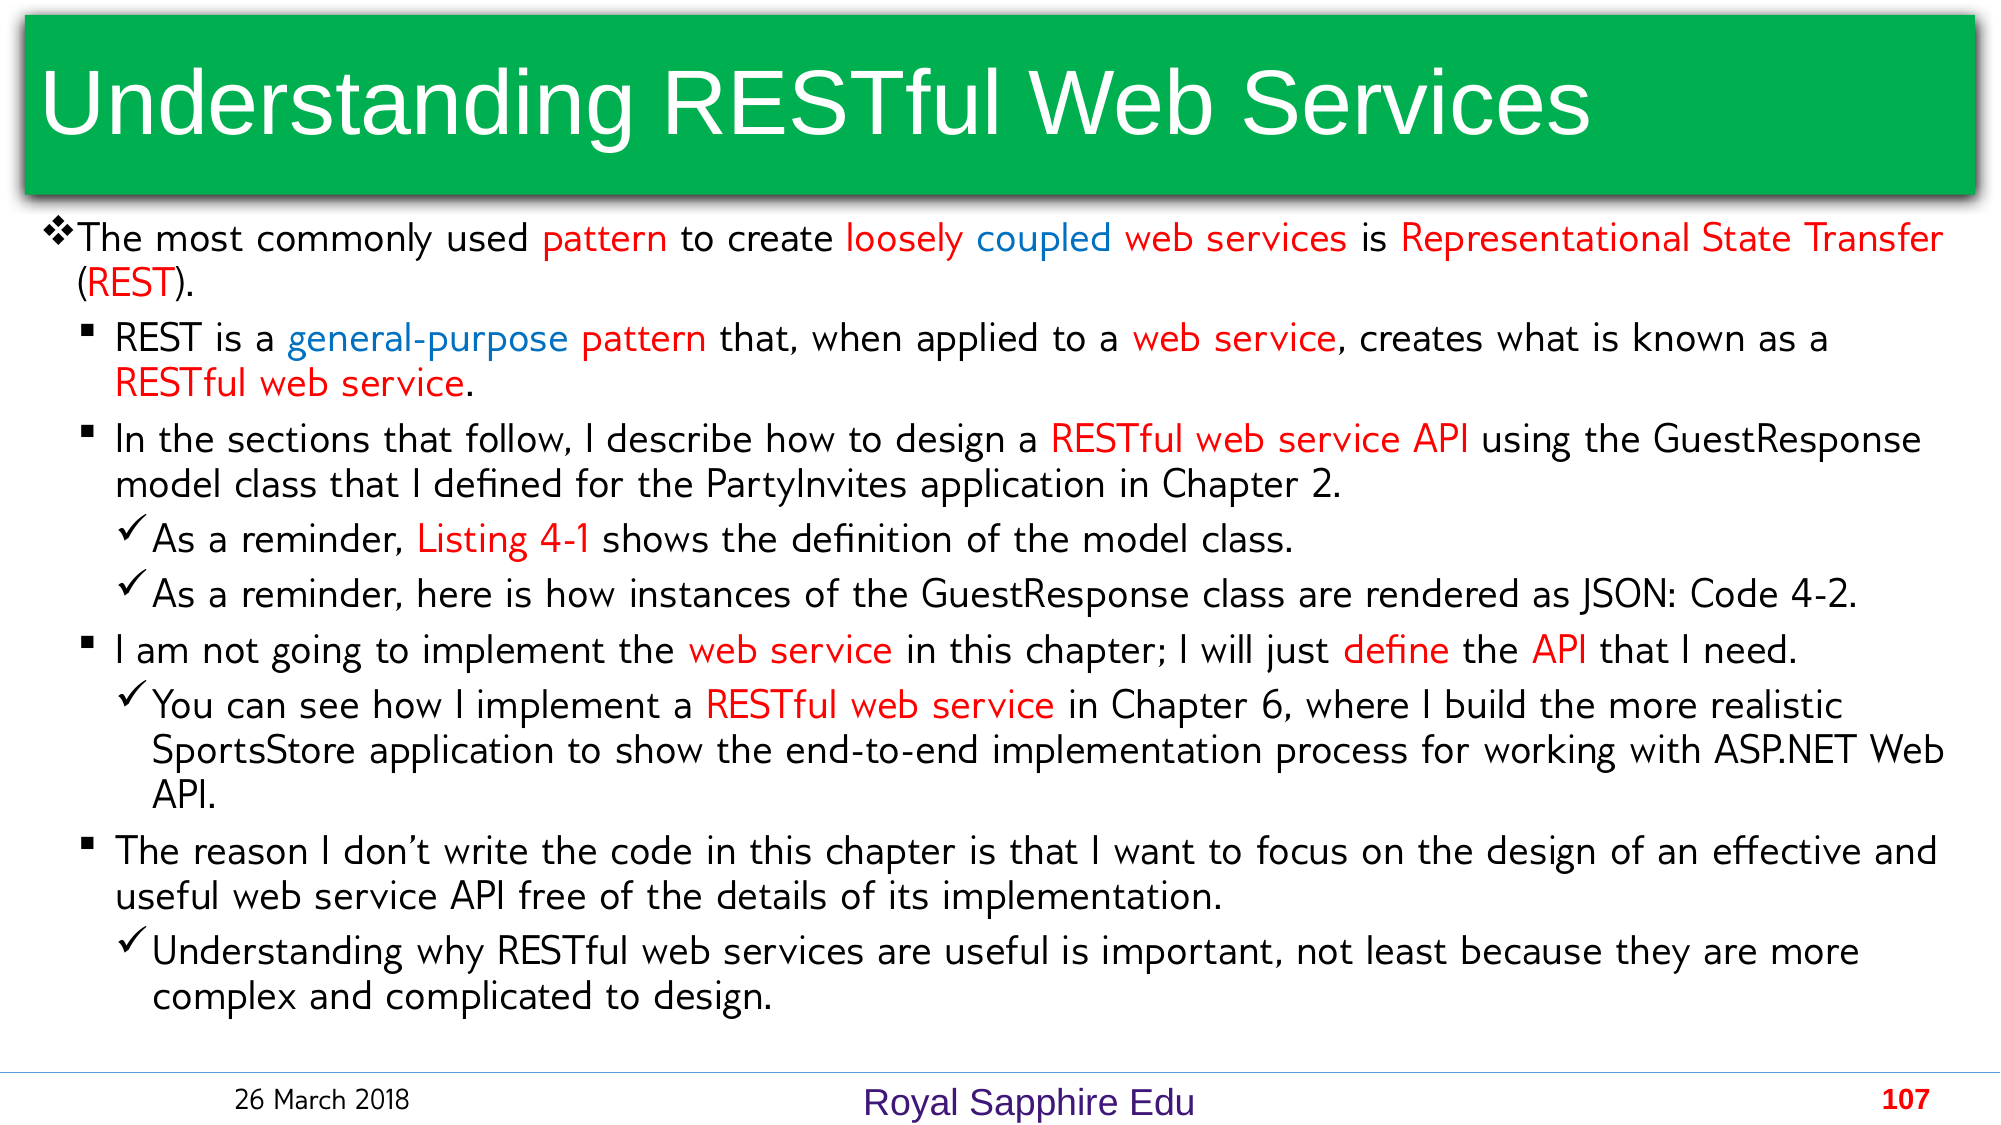

# Understanding RESTful Web Services
The most commonly used pattern to create loosely coupled web services is Representational State Transfer (REST).
REST is a general-purpose pattern that, when applied to a web service, creates what is known as a RESTful web service.
In the sections that follow, I describe how to design a RESTful web service API using the GuestResponse model class that I defined for the PartyInvites application in Chapter 2.
As a reminder, Listing 4-1 shows the definition of the model class.
As a reminder, here is how instances of the GuestResponse class are rendered as JSON: Code 4-2.
I am not going to implement the web service in this chapter; I will just define the API that I need.
You can see how I implement a RESTful web service in Chapter 6, where I build the more realistic SportsStore application to show the end-to-end implementation process for working with ASP.NET Web API.
The reason I don’t write the code in this chapter is that I want to focus on the design of an effective and useful web service API free of the details of its implementation.
Understanding why RESTful web services are useful is important, not least because they are more complex and complicated to design.
26 March 2018
107